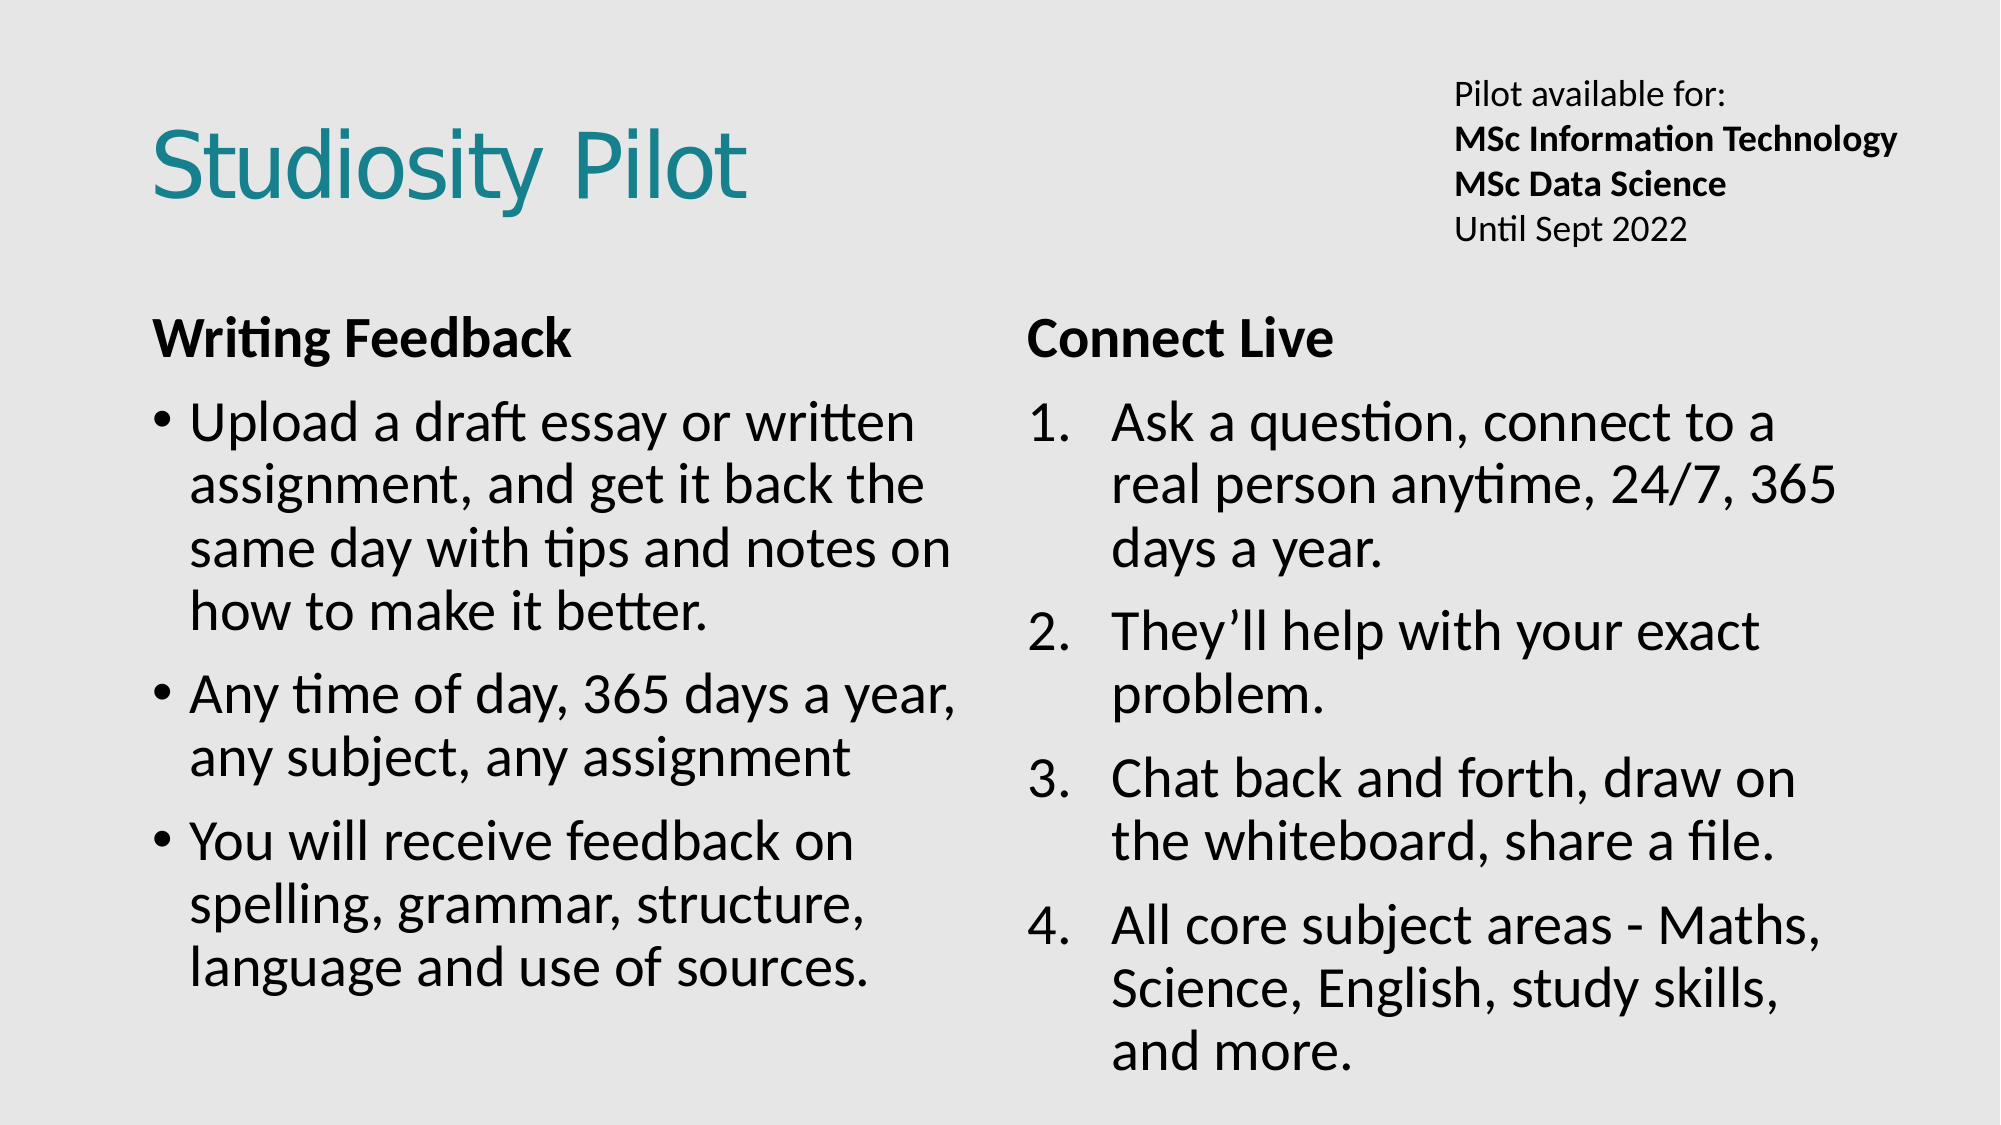

# Studiosity Pilot
Pilot available for:
MSc Information Technology
MSc Data Science
Until Sept 2022
Writing Feedback
Upload a draft essay or written assignment, and get it back the same day with tips and notes on how to make it better.
Any time of day, 365 days a year, any subject, any assignment
You will receive feedback on spelling, grammar, structure, language and use of sources.
Connect Live
Ask a question, connect to a real person anytime, 24/7, 365 days a year.
They’ll help with your exact problem.
Chat back and forth, draw on the whiteboard, share a file.
All core subject areas - Maths, Science, English, study skills, and more.